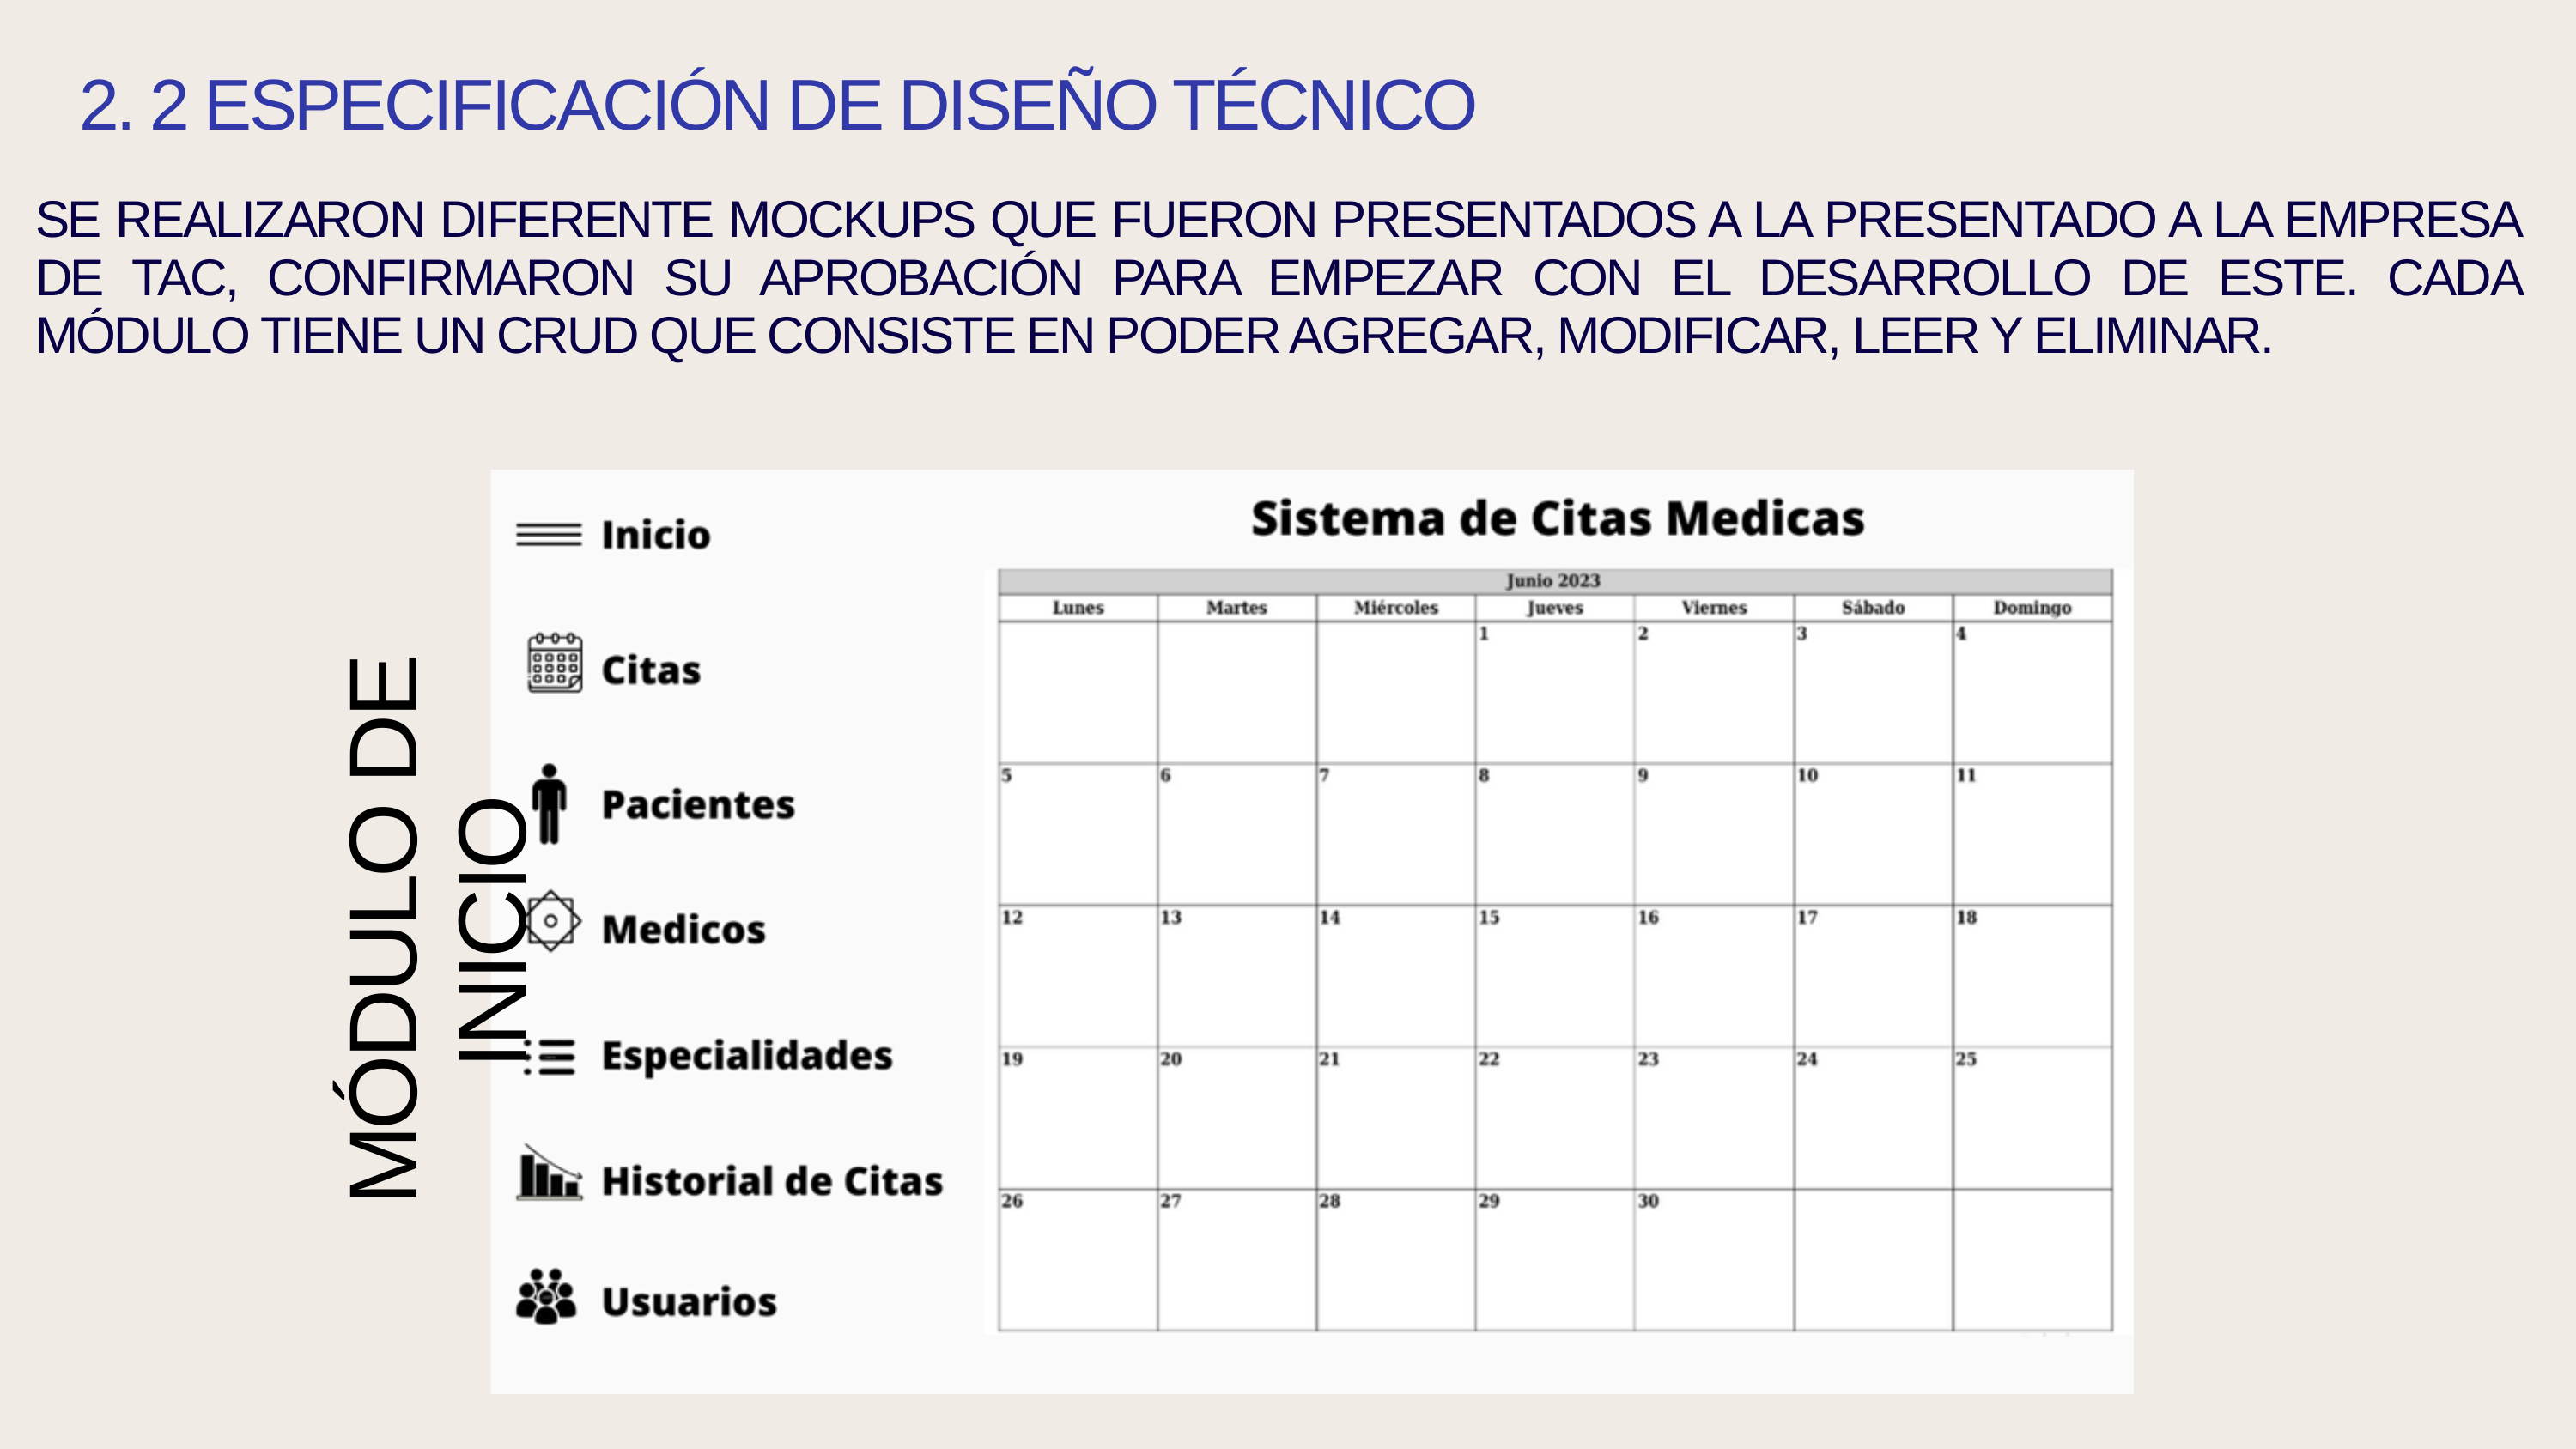

2. 2 ESPECIFICACIÓN DE DISEÑO TÉCNICO
SE REALIZARON DIFERENTE MOCKUPS QUE FUERON PRESENTADOS A LA PRESENTADO A LA EMPRESA DE TAC, CONFIRMARON SU APROBACIÓN PARA EMPEZAR CON EL DESARROLLO DE ESTE. CADA MÓDULO TIENE UN CRUD QUE CONSISTE EN PODER AGREGAR, MODIFICAR, LEER Y ELIMINAR.

MÓDULO DE INICIO